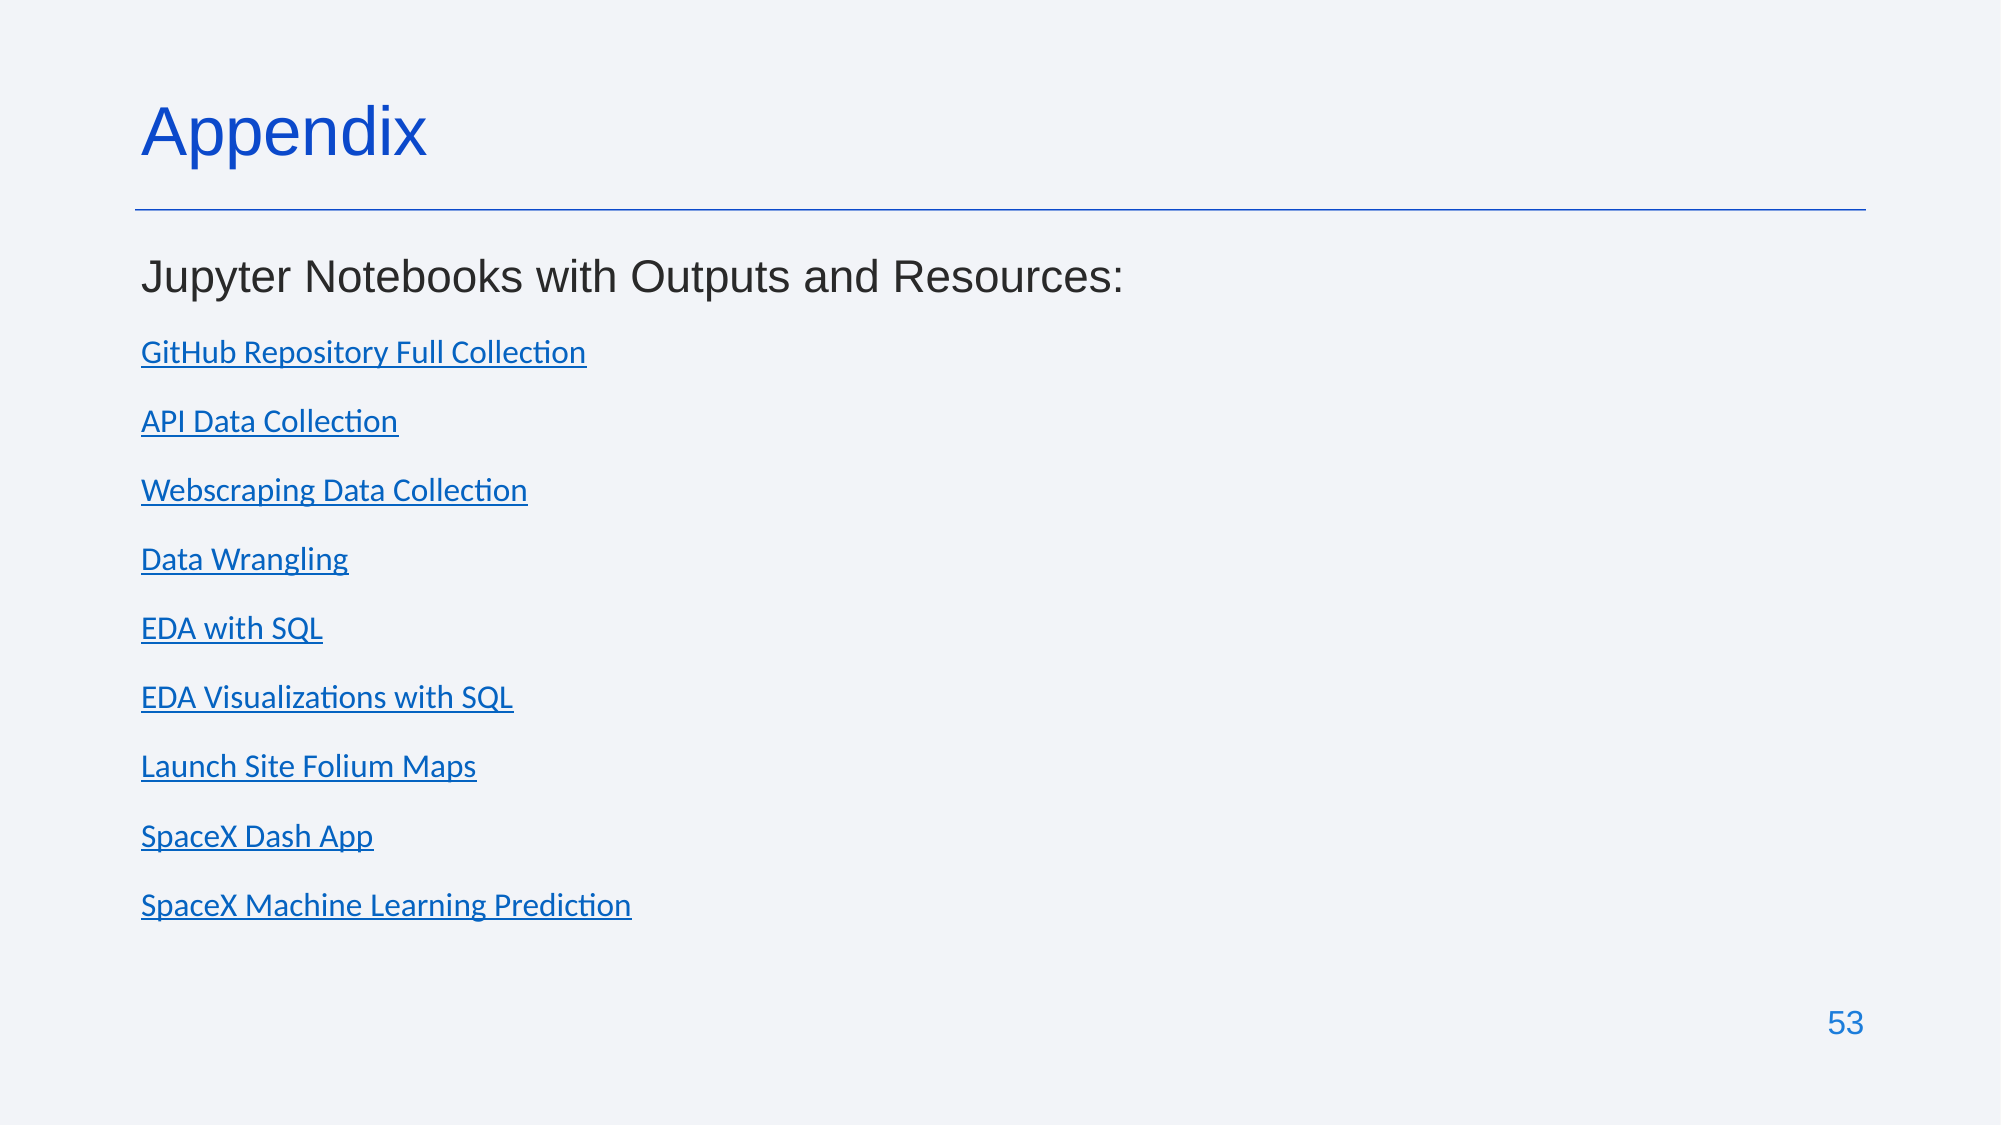

Appendix
Jupyter Notebooks with Outputs and Resources:
GitHub Repository Full Collection
API Data Collection
Webscraping Data Collection
Data Wrangling
EDA with SQL
EDA Visualizations with SQL
Launch Site Folium Maps
SpaceX Dash App
SpaceX Machine Learning Prediction
53